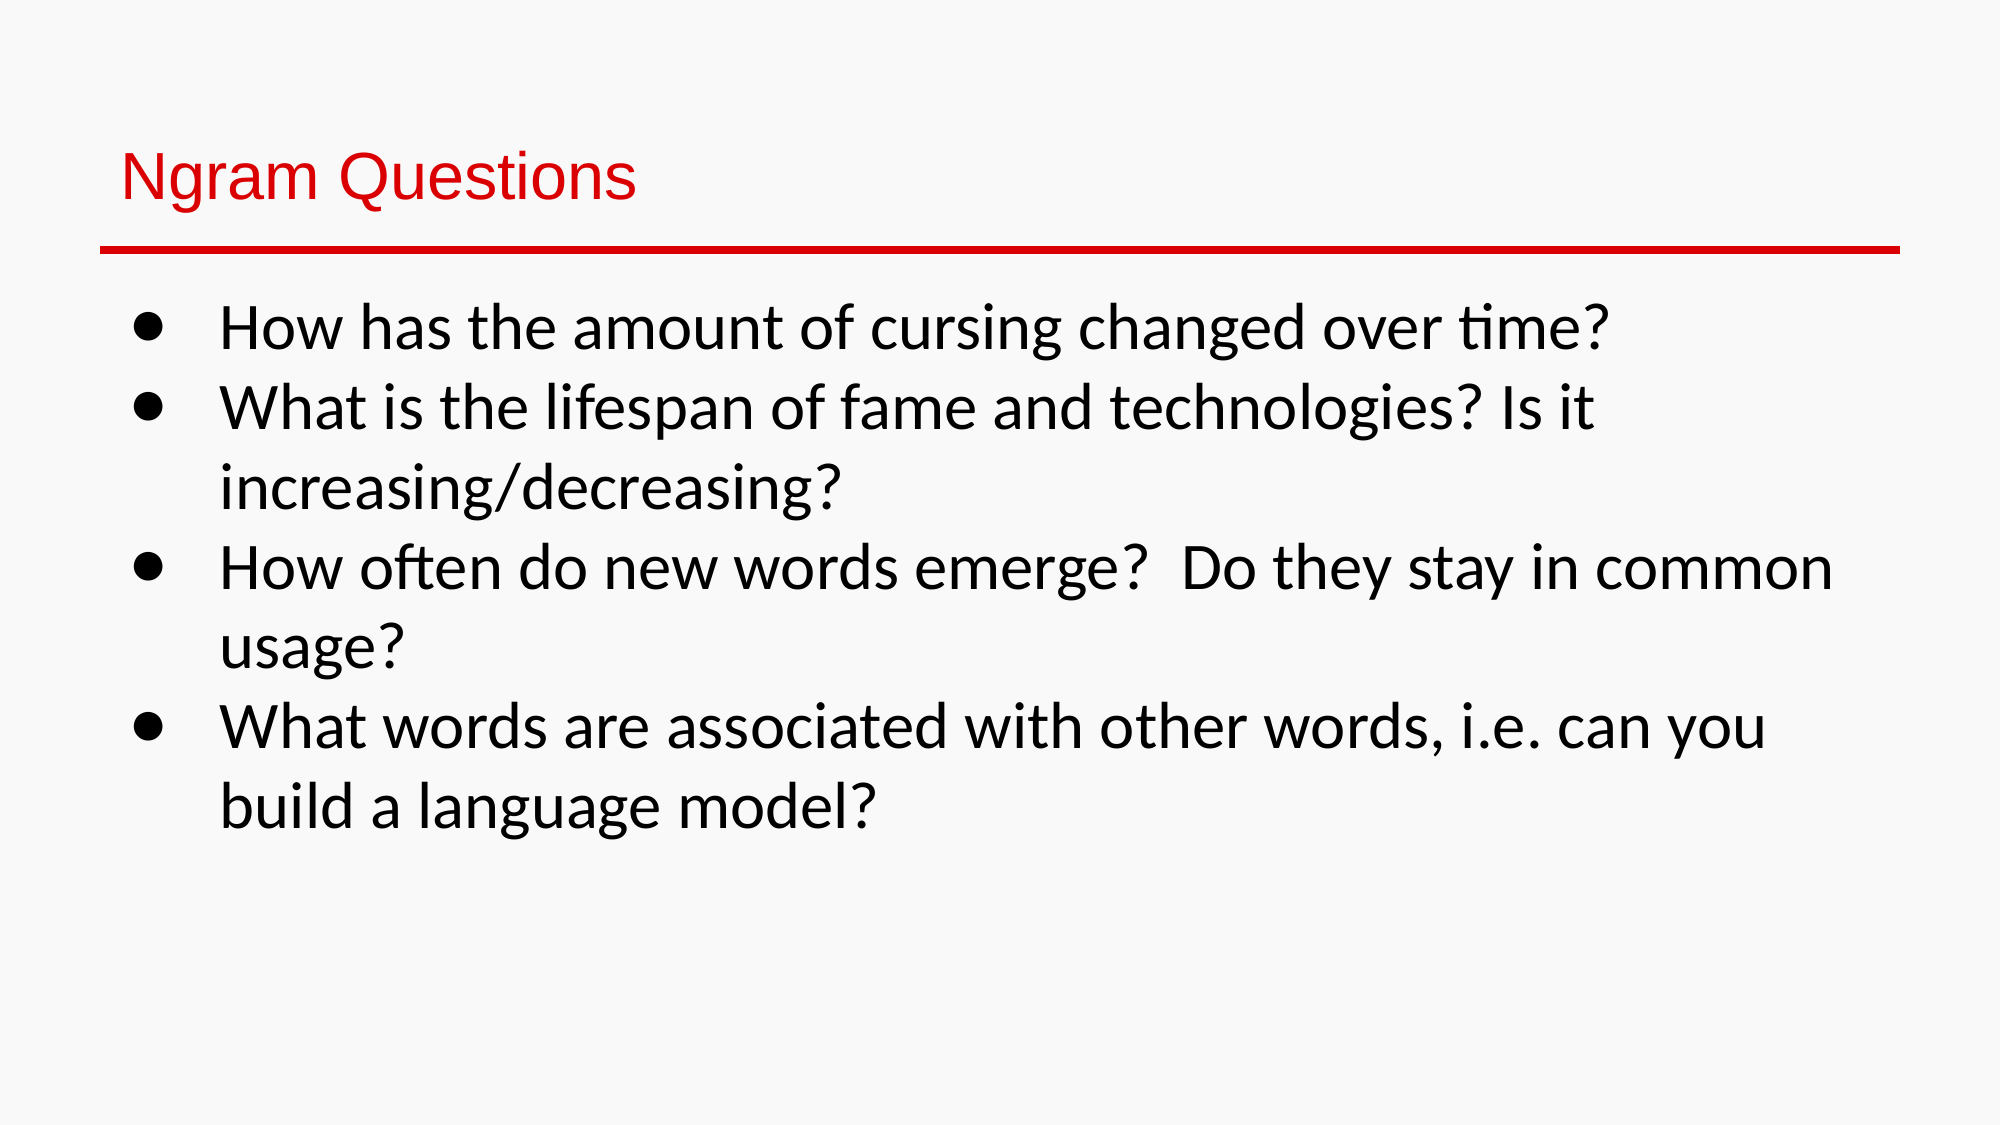

# Ngram Questions
How has the amount of cursing changed over time?
What is the lifespan of fame and technologies? Is it increasing/decreasing?
How often do new words emerge?  Do they stay in common usage?
What words are associated with other words, i.e. can you build a language model?